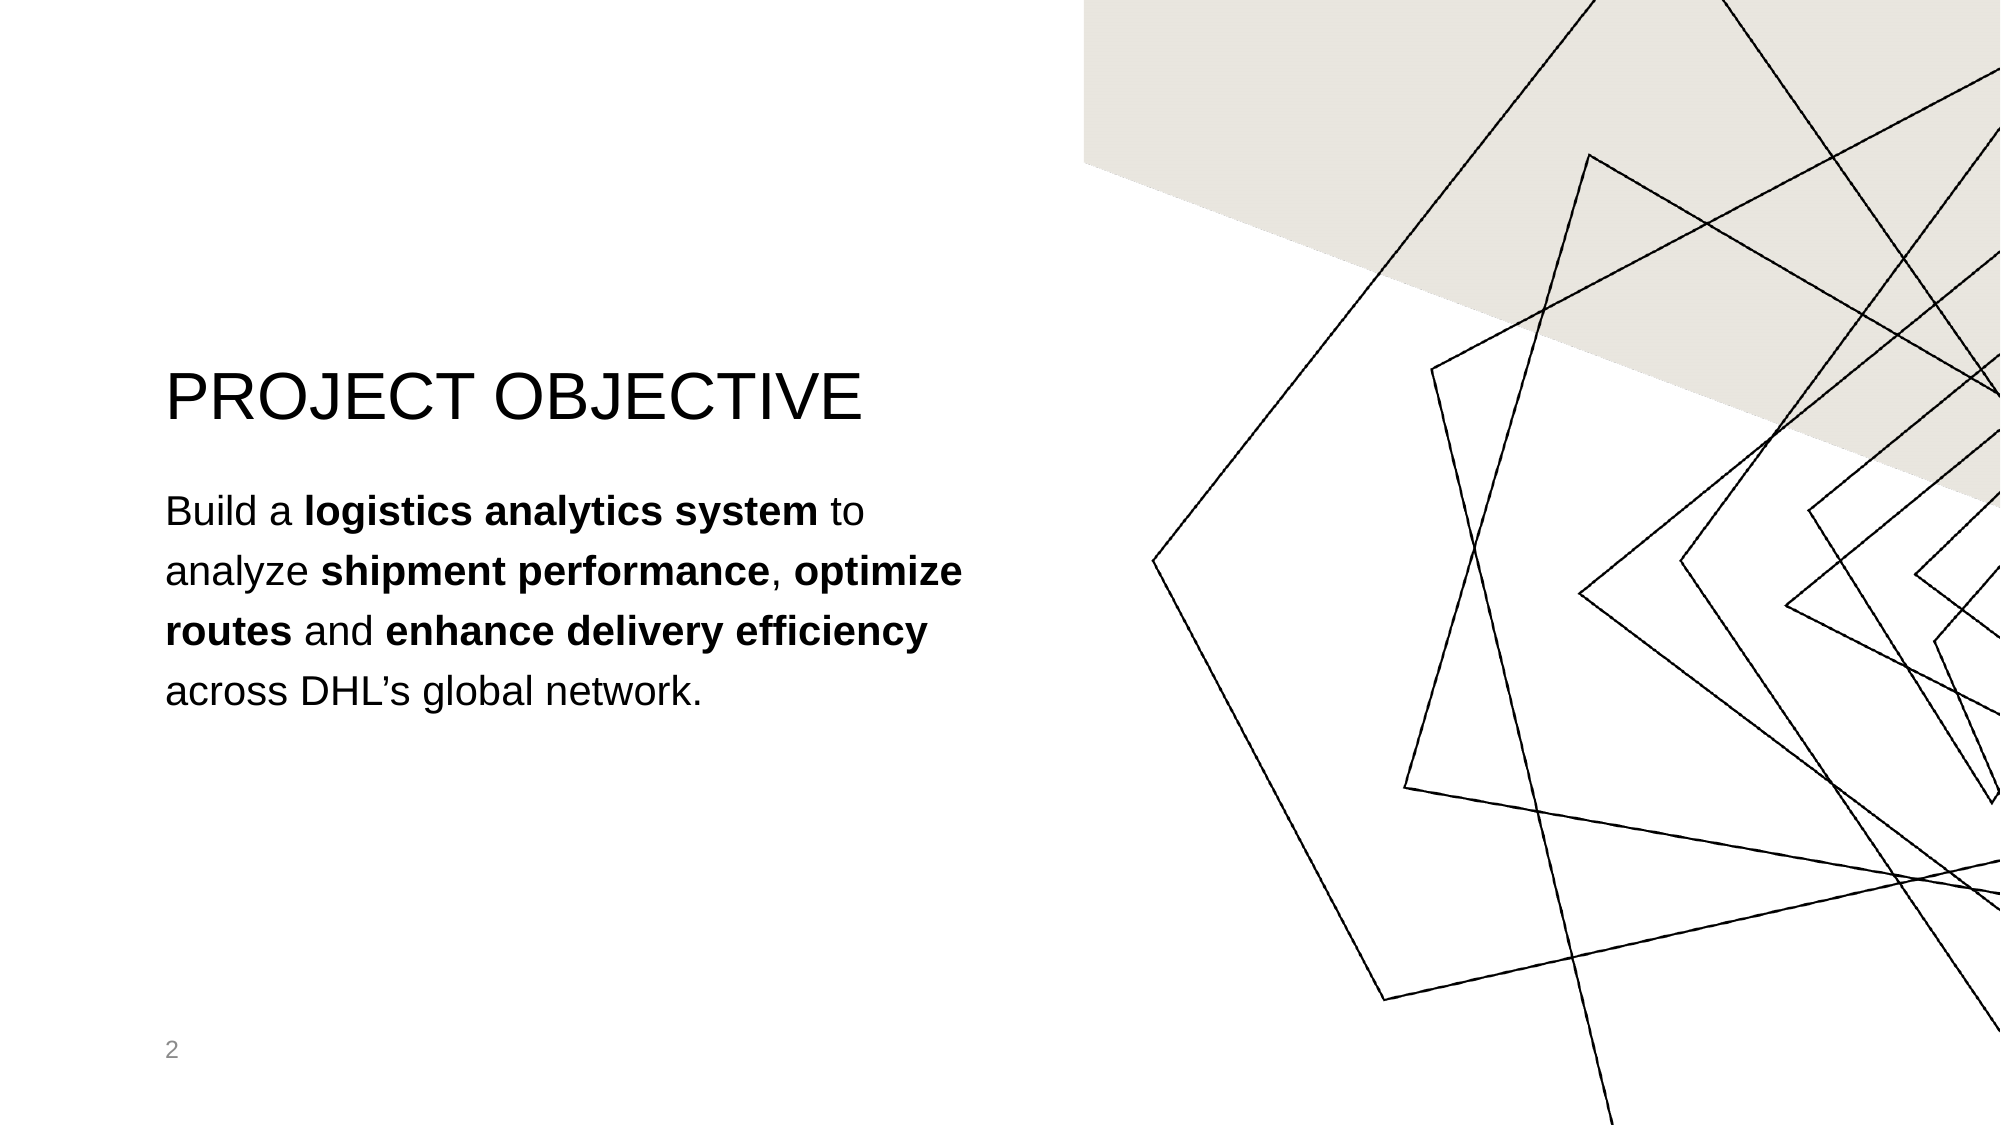

# Project objective
Build a logistics analytics system to analyze shipment performance, optimize routes and enhance delivery efficiency across DHL’s global network.

2